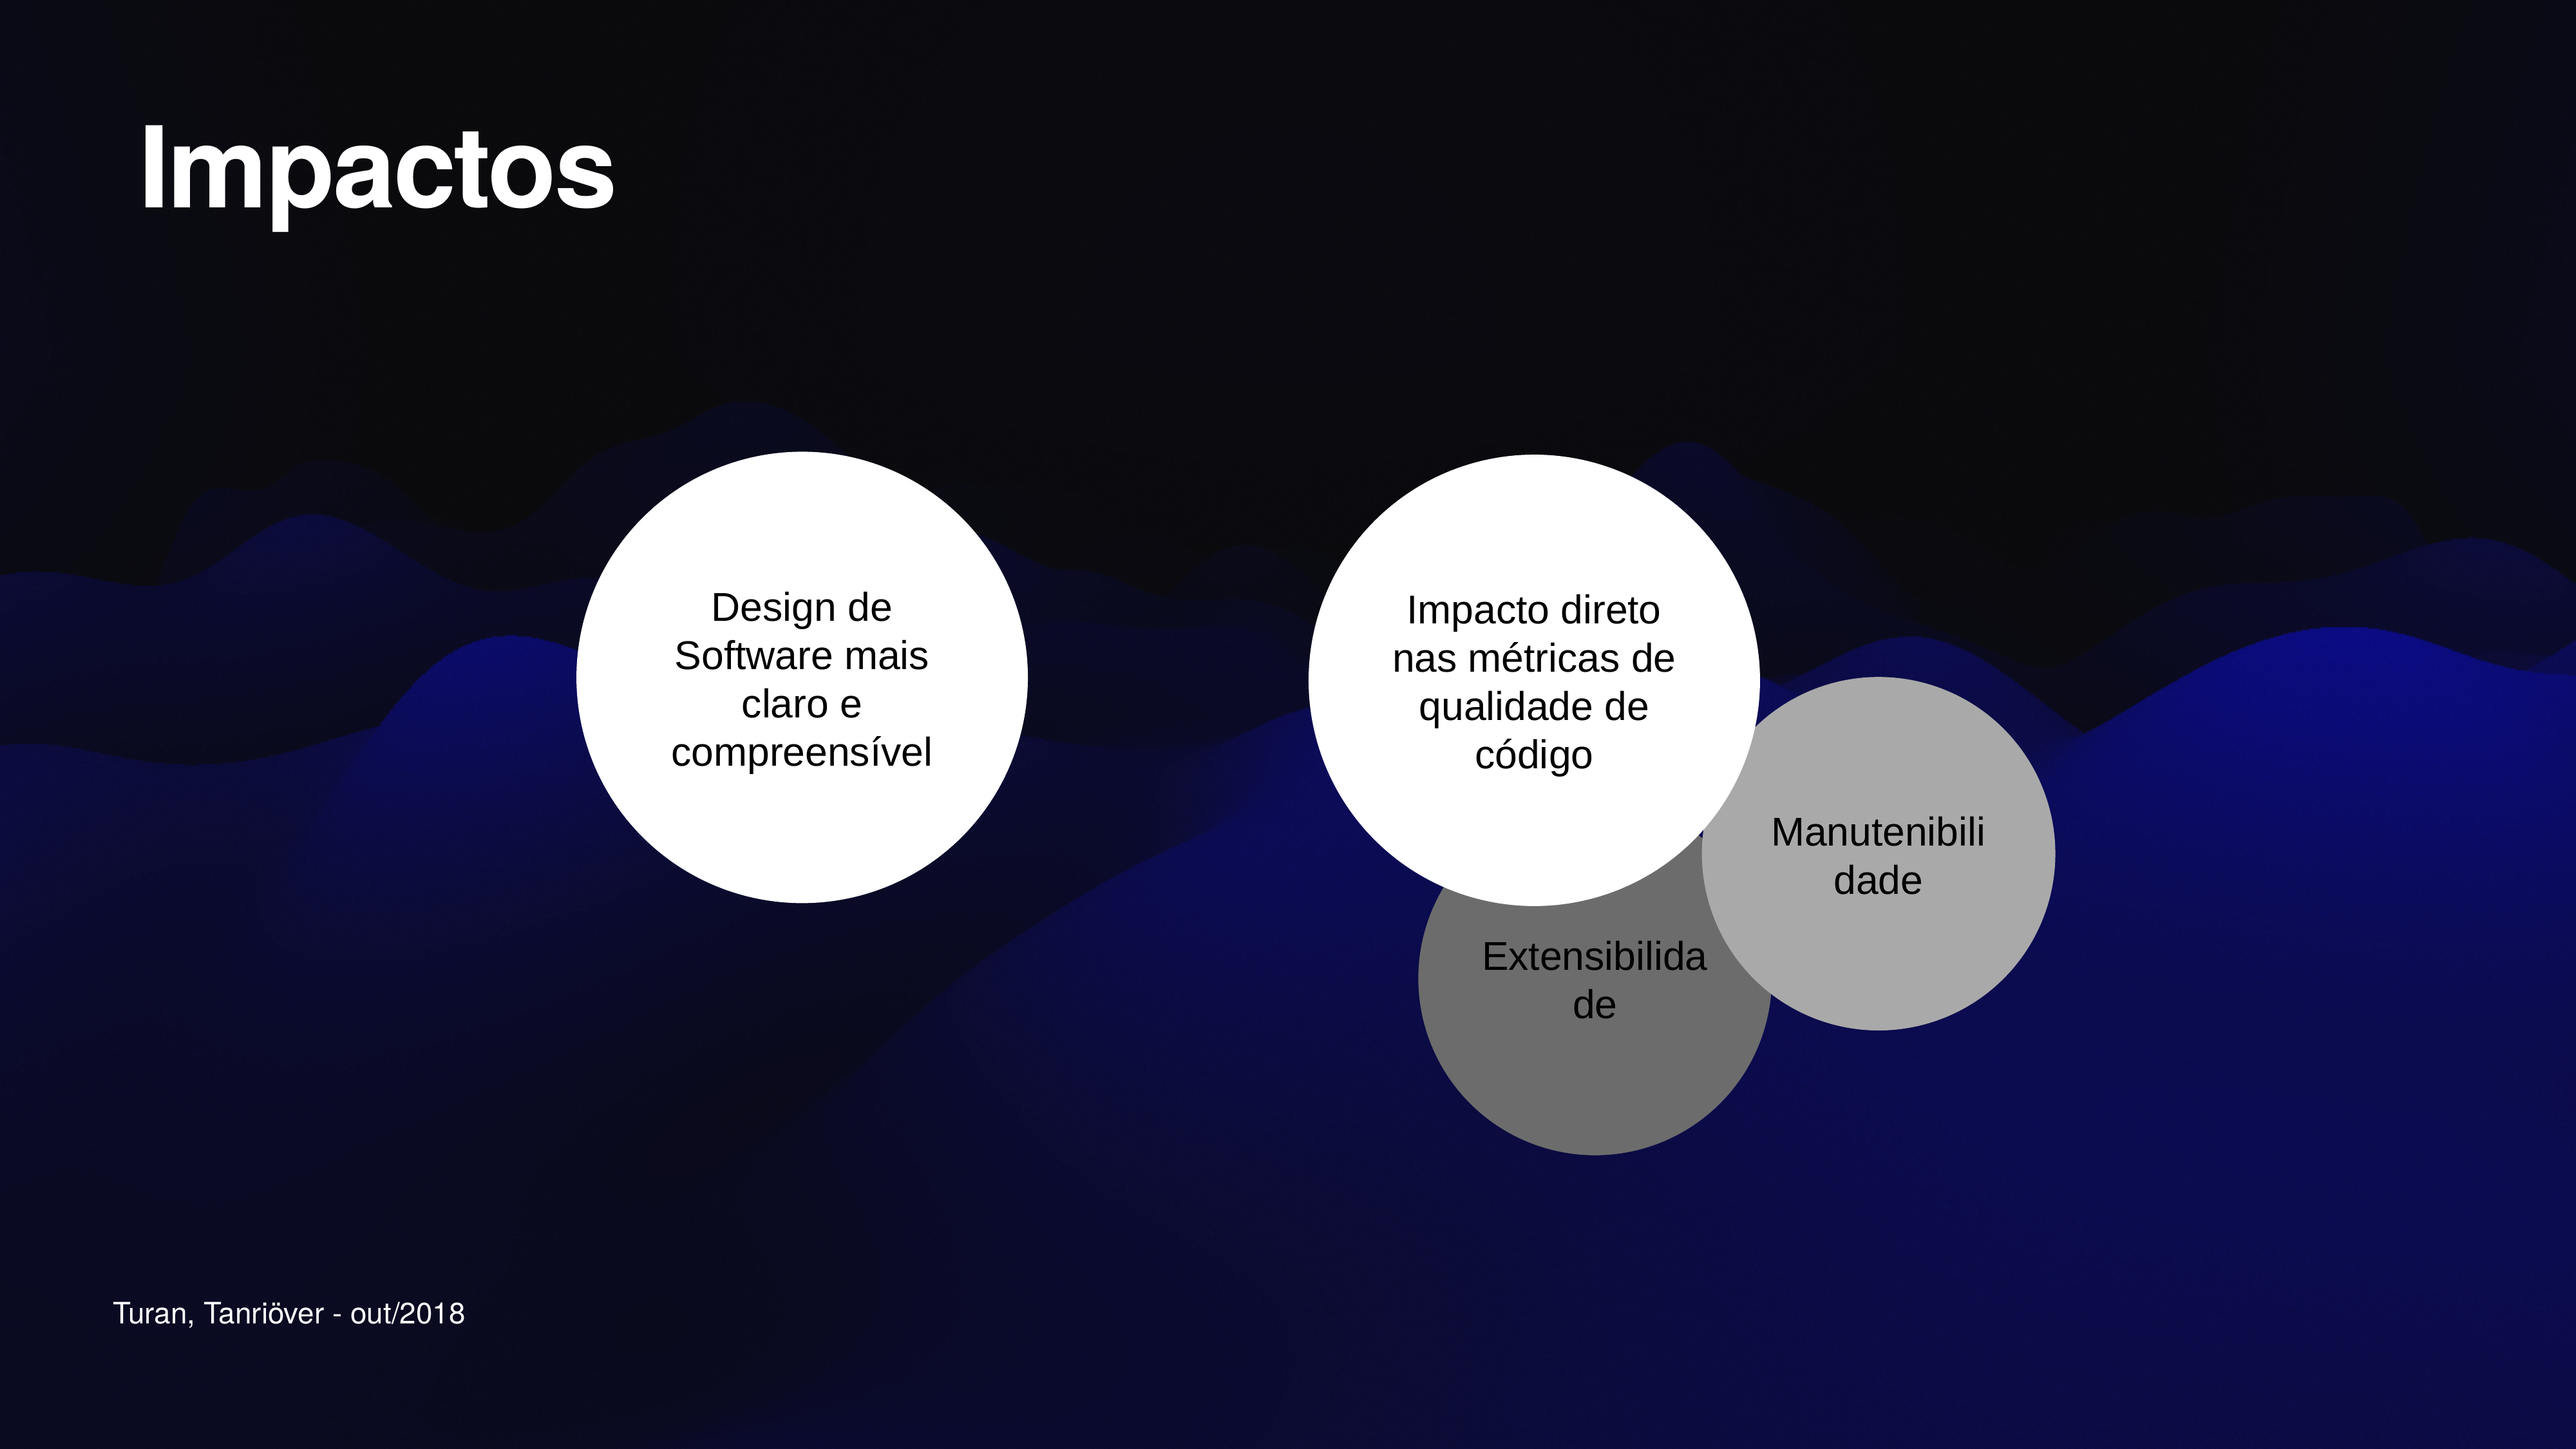

Impactos
Design de Software mais claro e compreensível
Impacto direto nas métricas de qualidade de código
Manutenibilidade
Extensibilidade
Turan, Tanriöver - out/2018